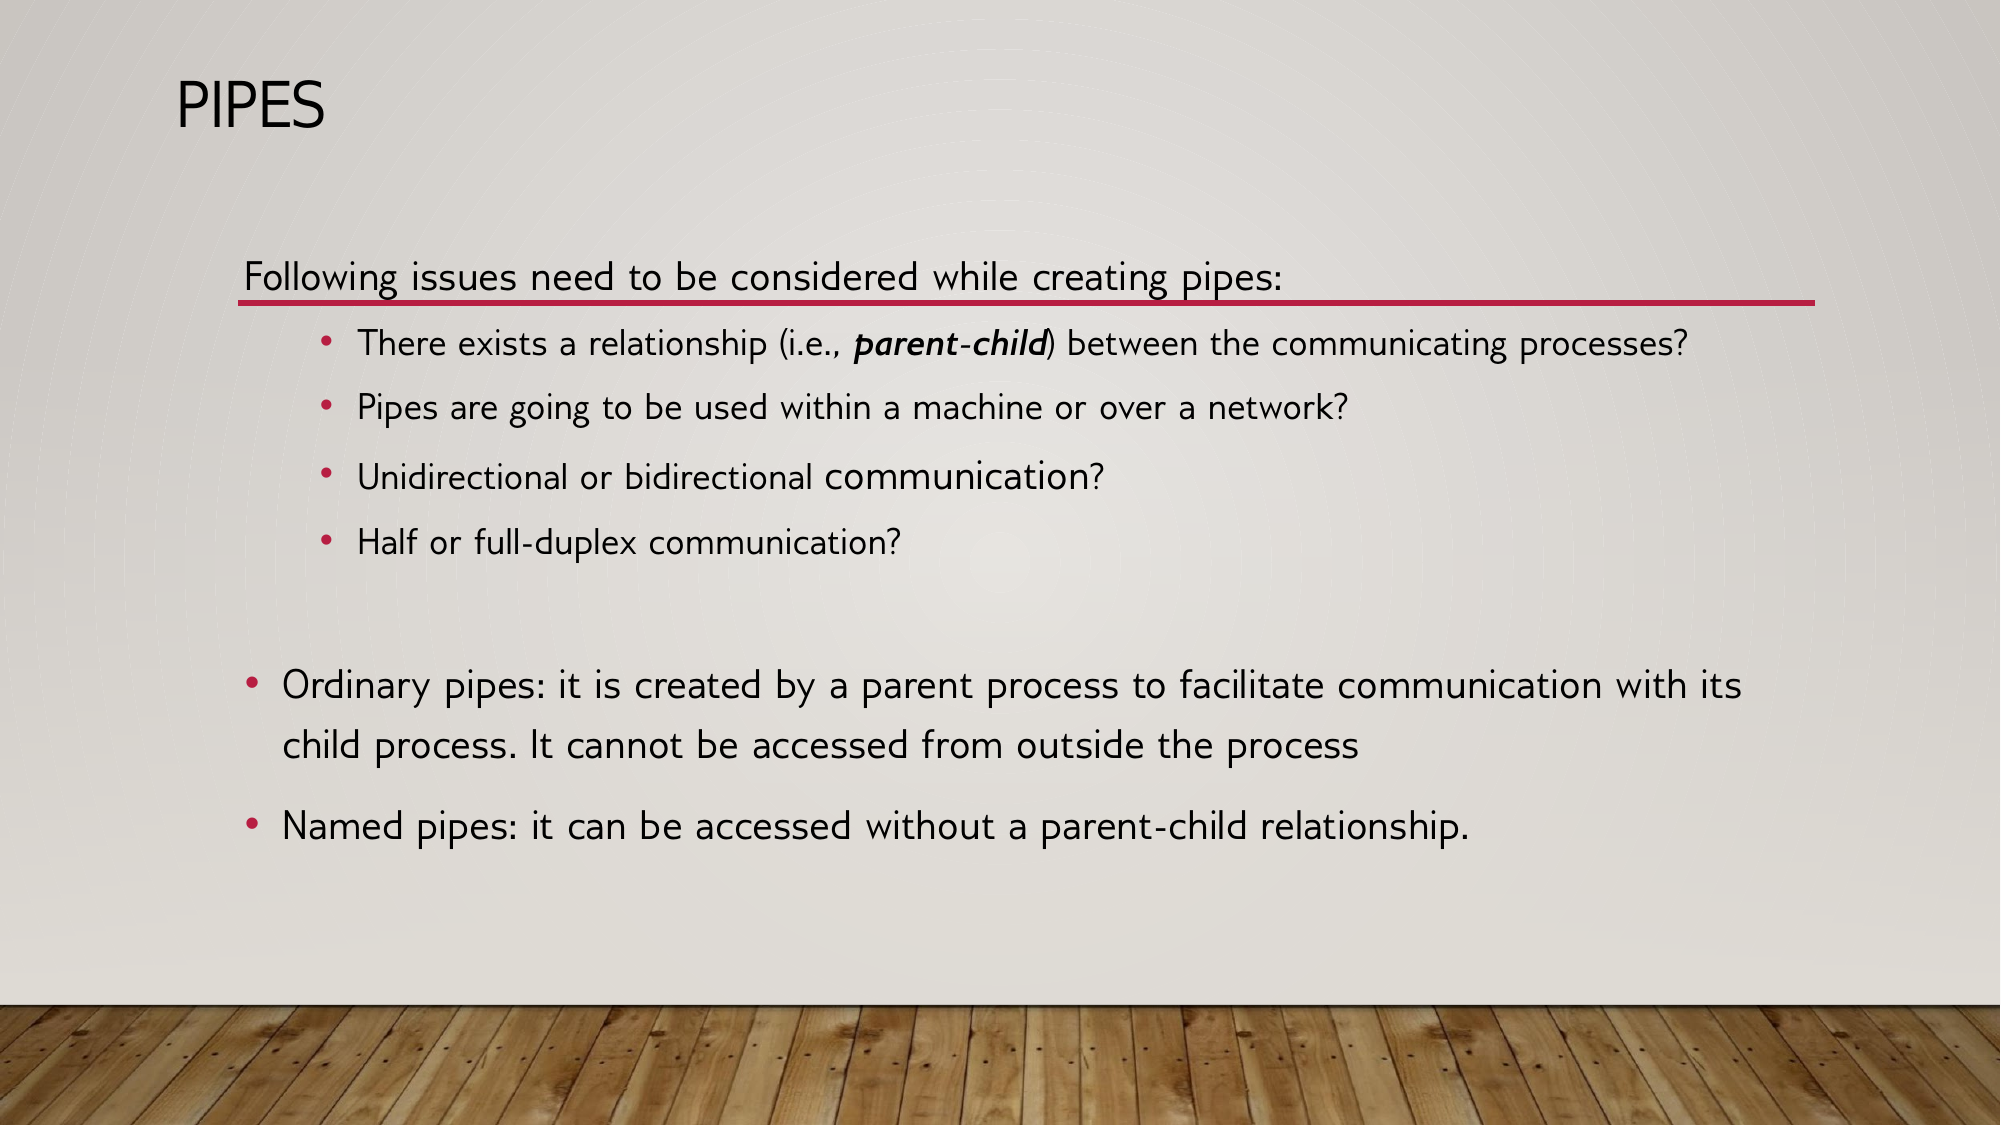

# PIPES
Following issues need to be considered while creating pipes:
There exists a relationship (i.e., parent-child) between the communicating processes?
Pipes are going to be used within a machine or over a network?
Unidirectional or bidirectional communication?
Half or full-duplex communication?

Ordinary pipes: it is created by a parent process to facilitate communication with its child process. It cannot be accessed from outside the process
Named pipes: it can be accessed without a parent-child relationship.